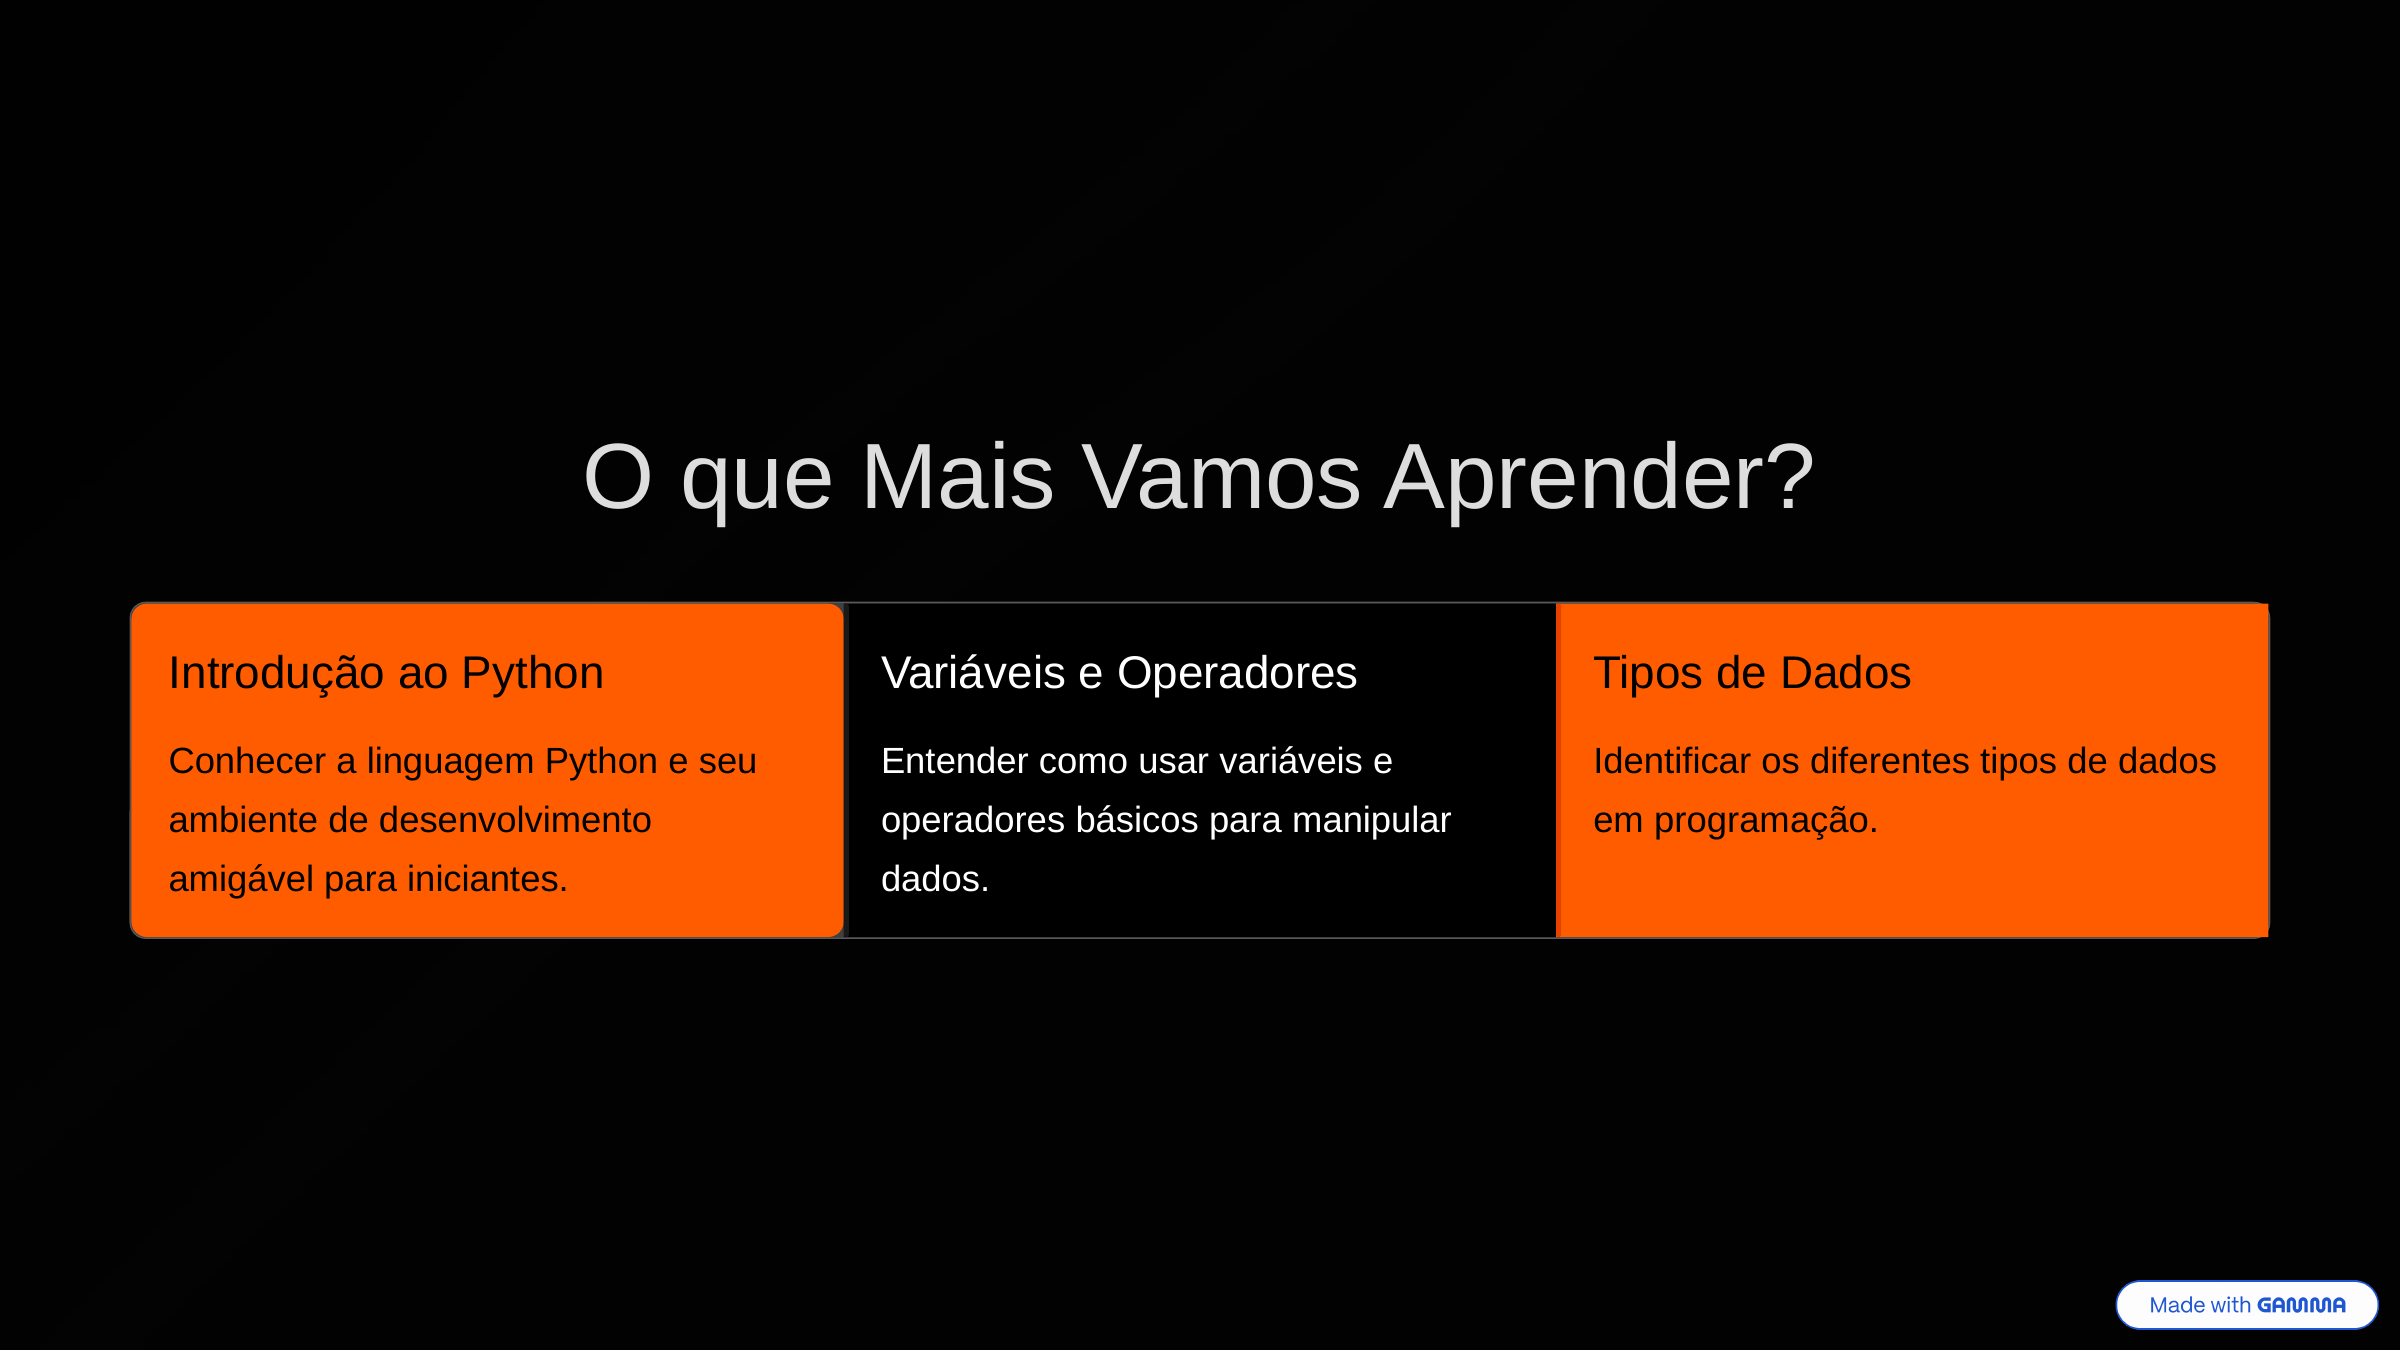

O que Mais Vamos Aprender?

Introdução ao Python
Variáveis e Operadores
Tipos de Dados
Conhecer a linguagem Python e seu ambiente de desenvolvimento amigável para iniciantes.
Entender como usar variáveis e operadores básicos para manipular dados.
Identificar os diferentes tipos de dados em programação.